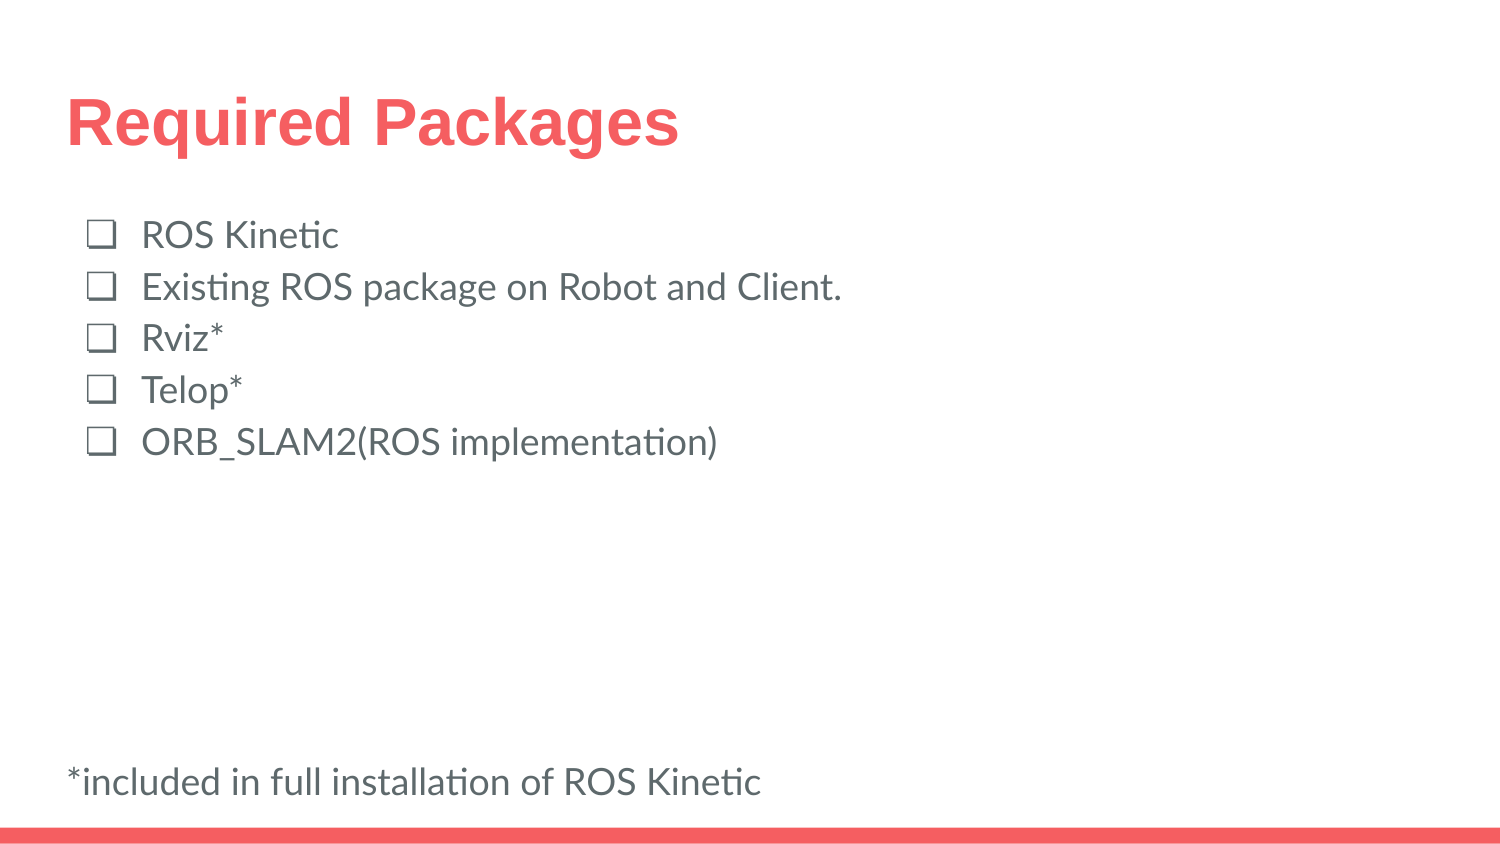

# Required Packages
ROS Kinetic
Existing ROS package on Robot and Client.
Rviz*
Telop*
ORB_SLAM2(ROS implementation)

*included in full installation of ROS Kinetic